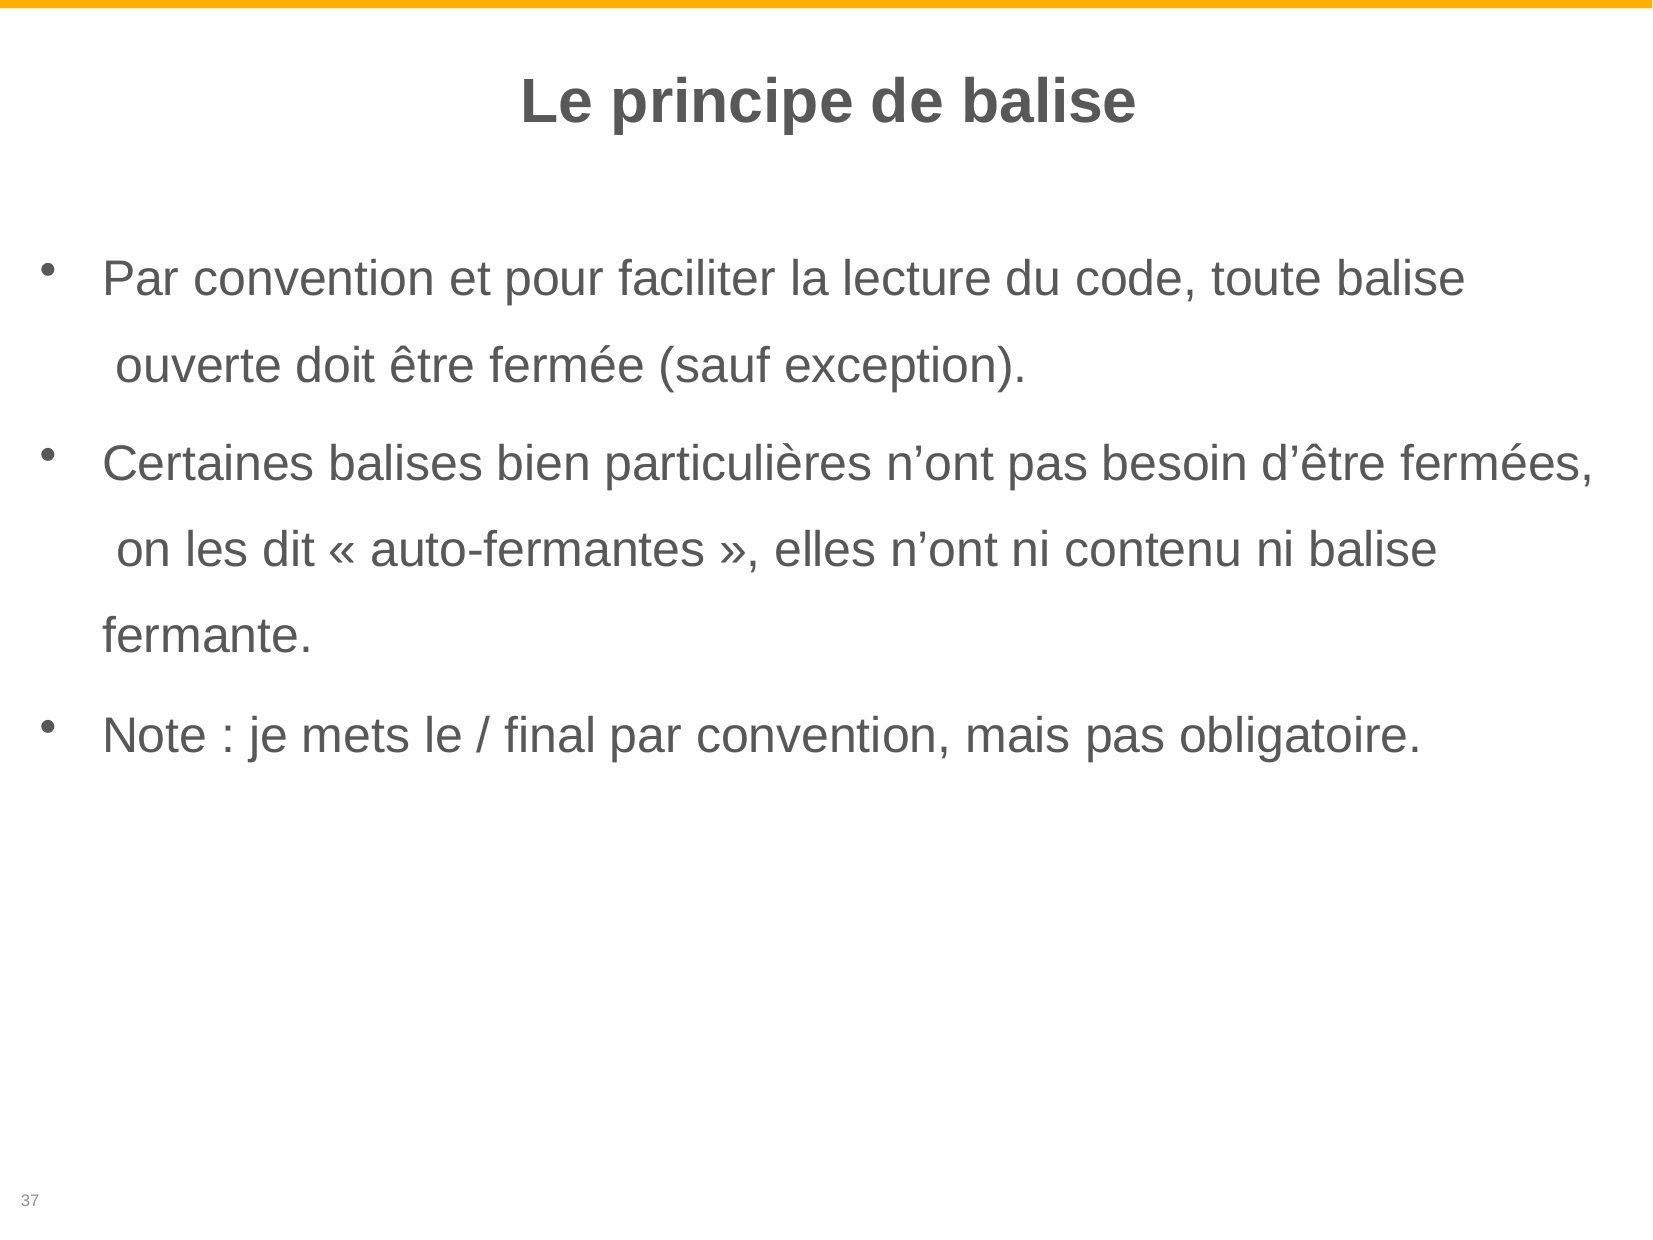

# Le principe de balise
Par convention et pour faciliter la lecture du code, toute balise  ouverte doit être fermée (sauf exception).
Certaines balises bien particulières n’ont pas besoin d’être fermées,  on les dit « auto-fermantes », elles n’ont ni contenu ni balise  fermante.
Note : je mets le / final par convention, mais pas obligatoire.
37